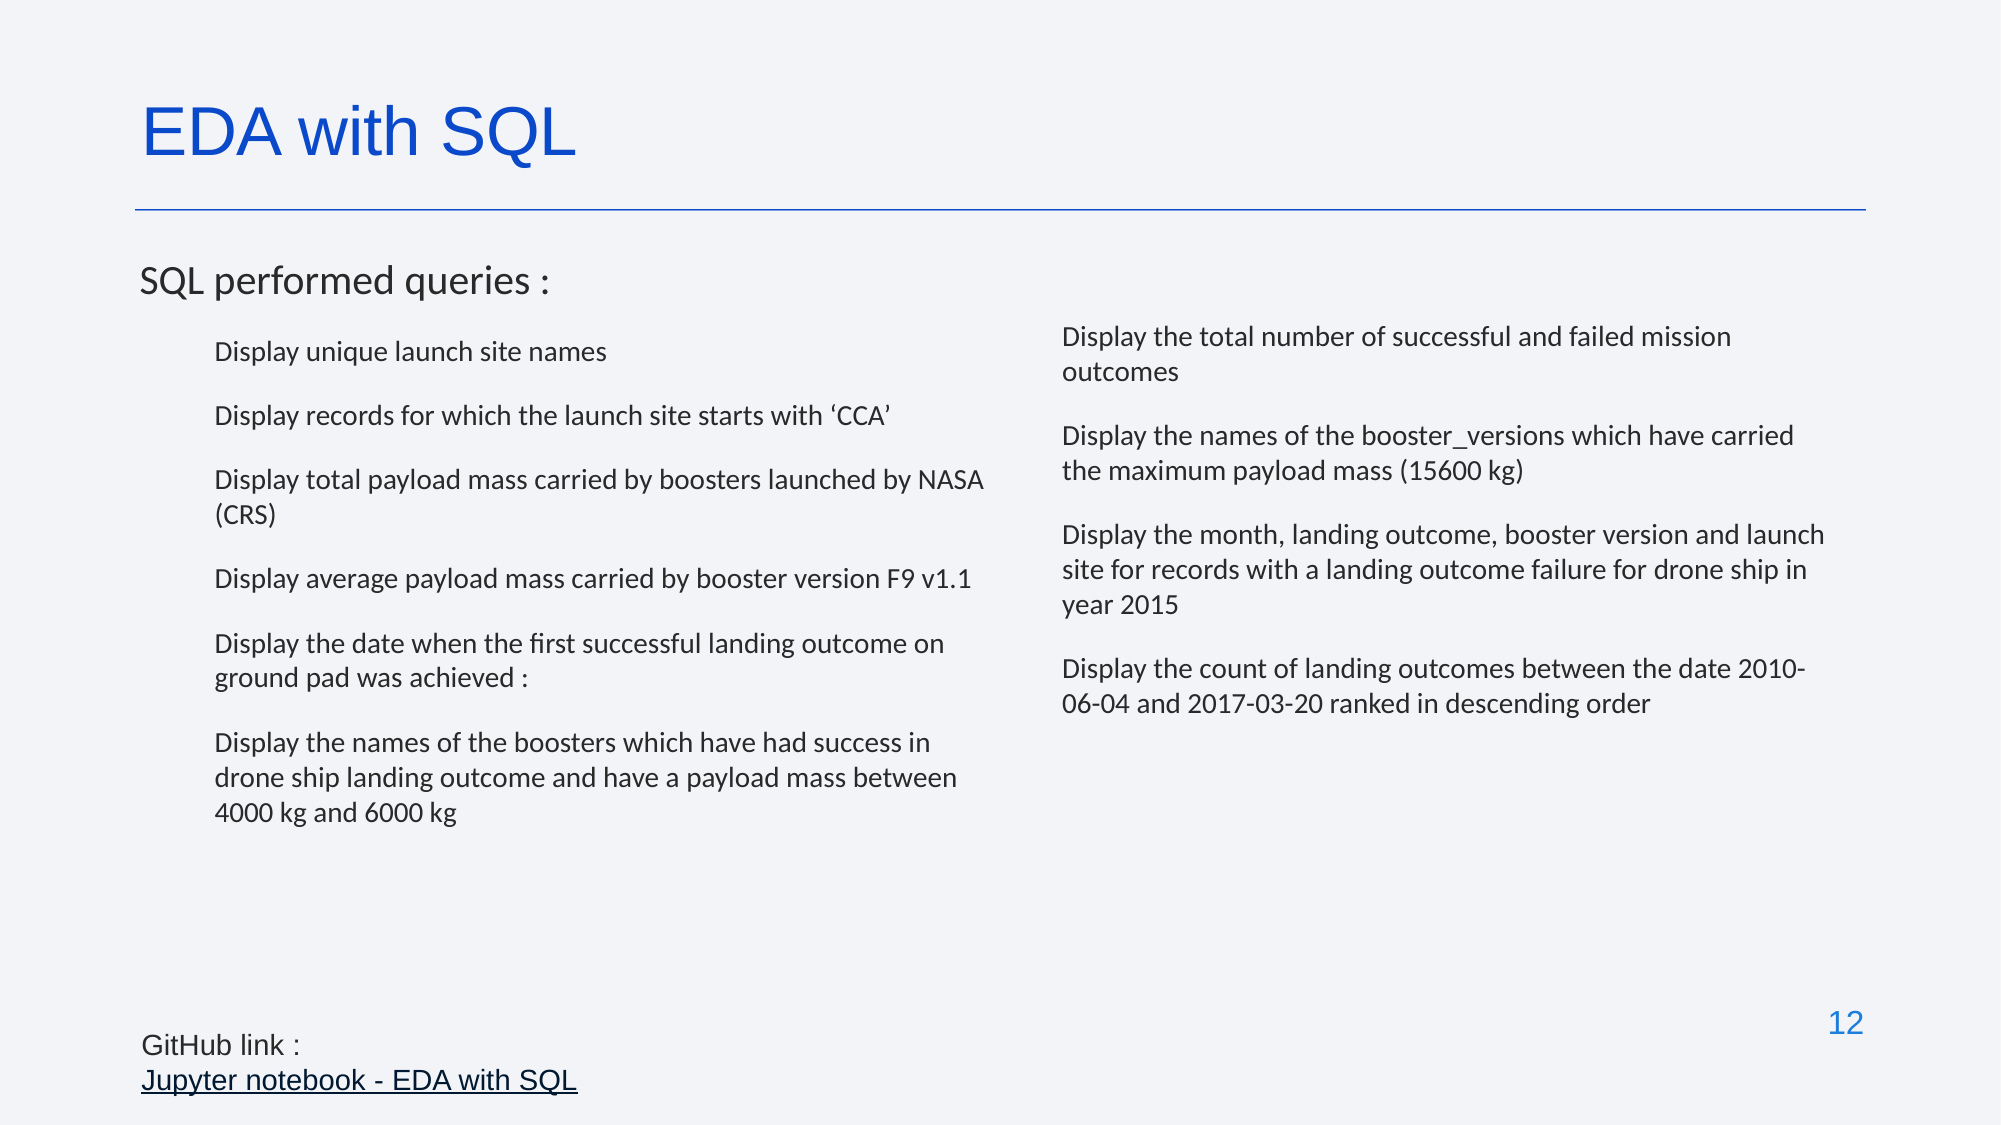

EDA with SQL
SQL performed queries :
Display unique launch site names
Display records for which the launch site starts with ‘CCA’
Display total payload mass carried by boosters launched by NASA (CRS)
Display average payload mass carried by booster version F9 v1.1
Display the date when the first successful landing outcome on ground pad was achieved :
Display the names of the boosters which have had success in drone ship landing outcome and have a payload mass between 4000 kg and 6000 kg

Display the total number of successful and failed mission outcomes
Display the names of the booster_versions which have carried the maximum payload mass (15600 kg)
Display the month, landing outcome, booster version and launch site for records with a landing outcome failure for drone ship in year 2015
Display the count of landing outcomes between the date 2010-06-04 and 2017-03-20 ranked in descending order

12
GitHub link :
Jupyter notebook - EDA with SQL